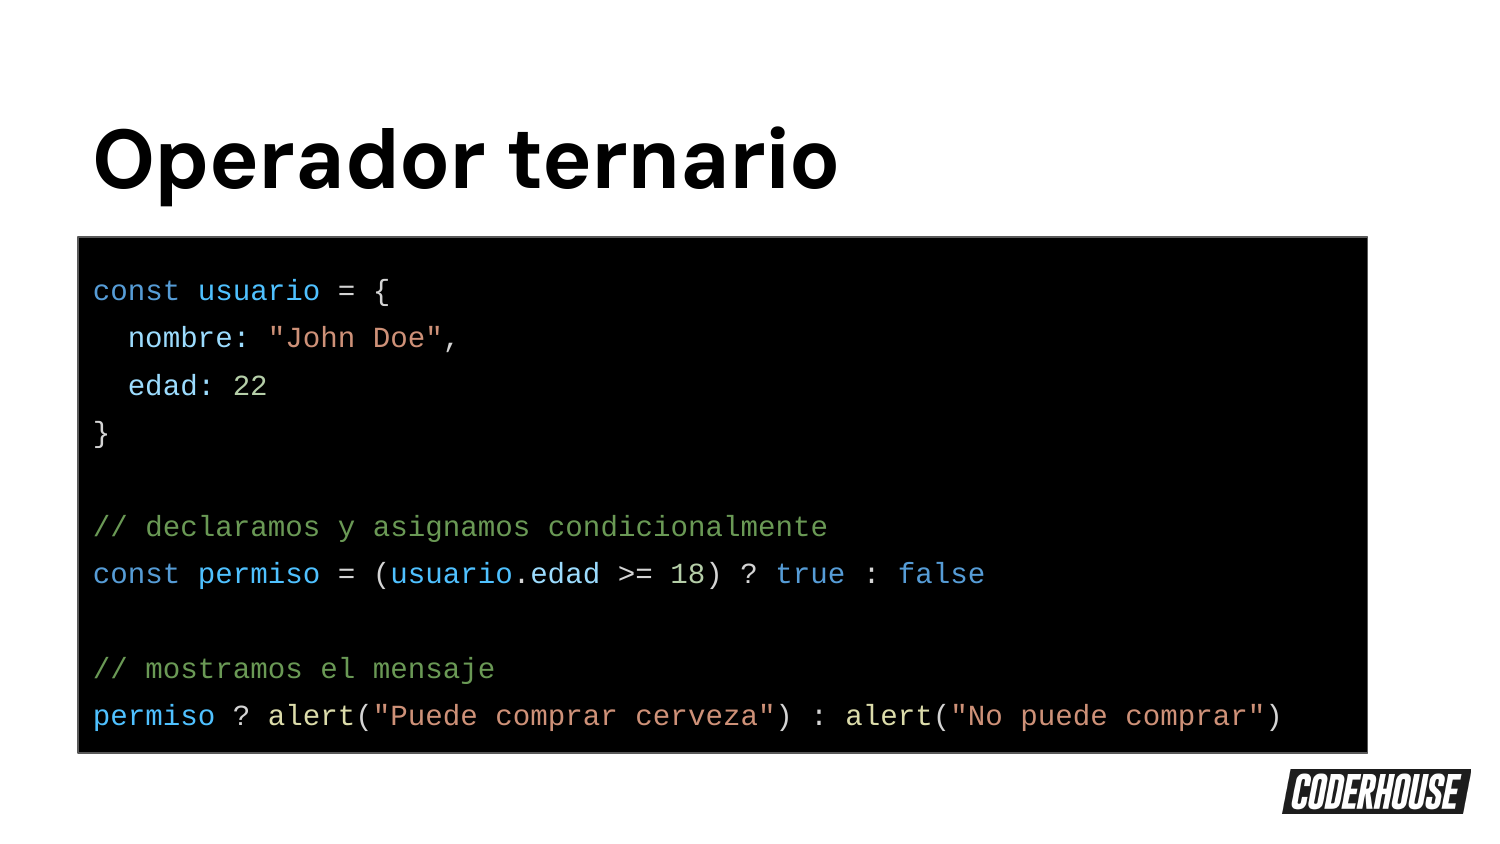

Operador ternario
const usuario = {
  nombre: "John Doe",
  edad: 22
}

// declaramos y asignamos condicionalmente
const permiso = (usuario.edad >= 18) ? true : false

// mostramos el mensaje
permiso ? alert("Puede comprar cerveza") : alert("No puede comprar")